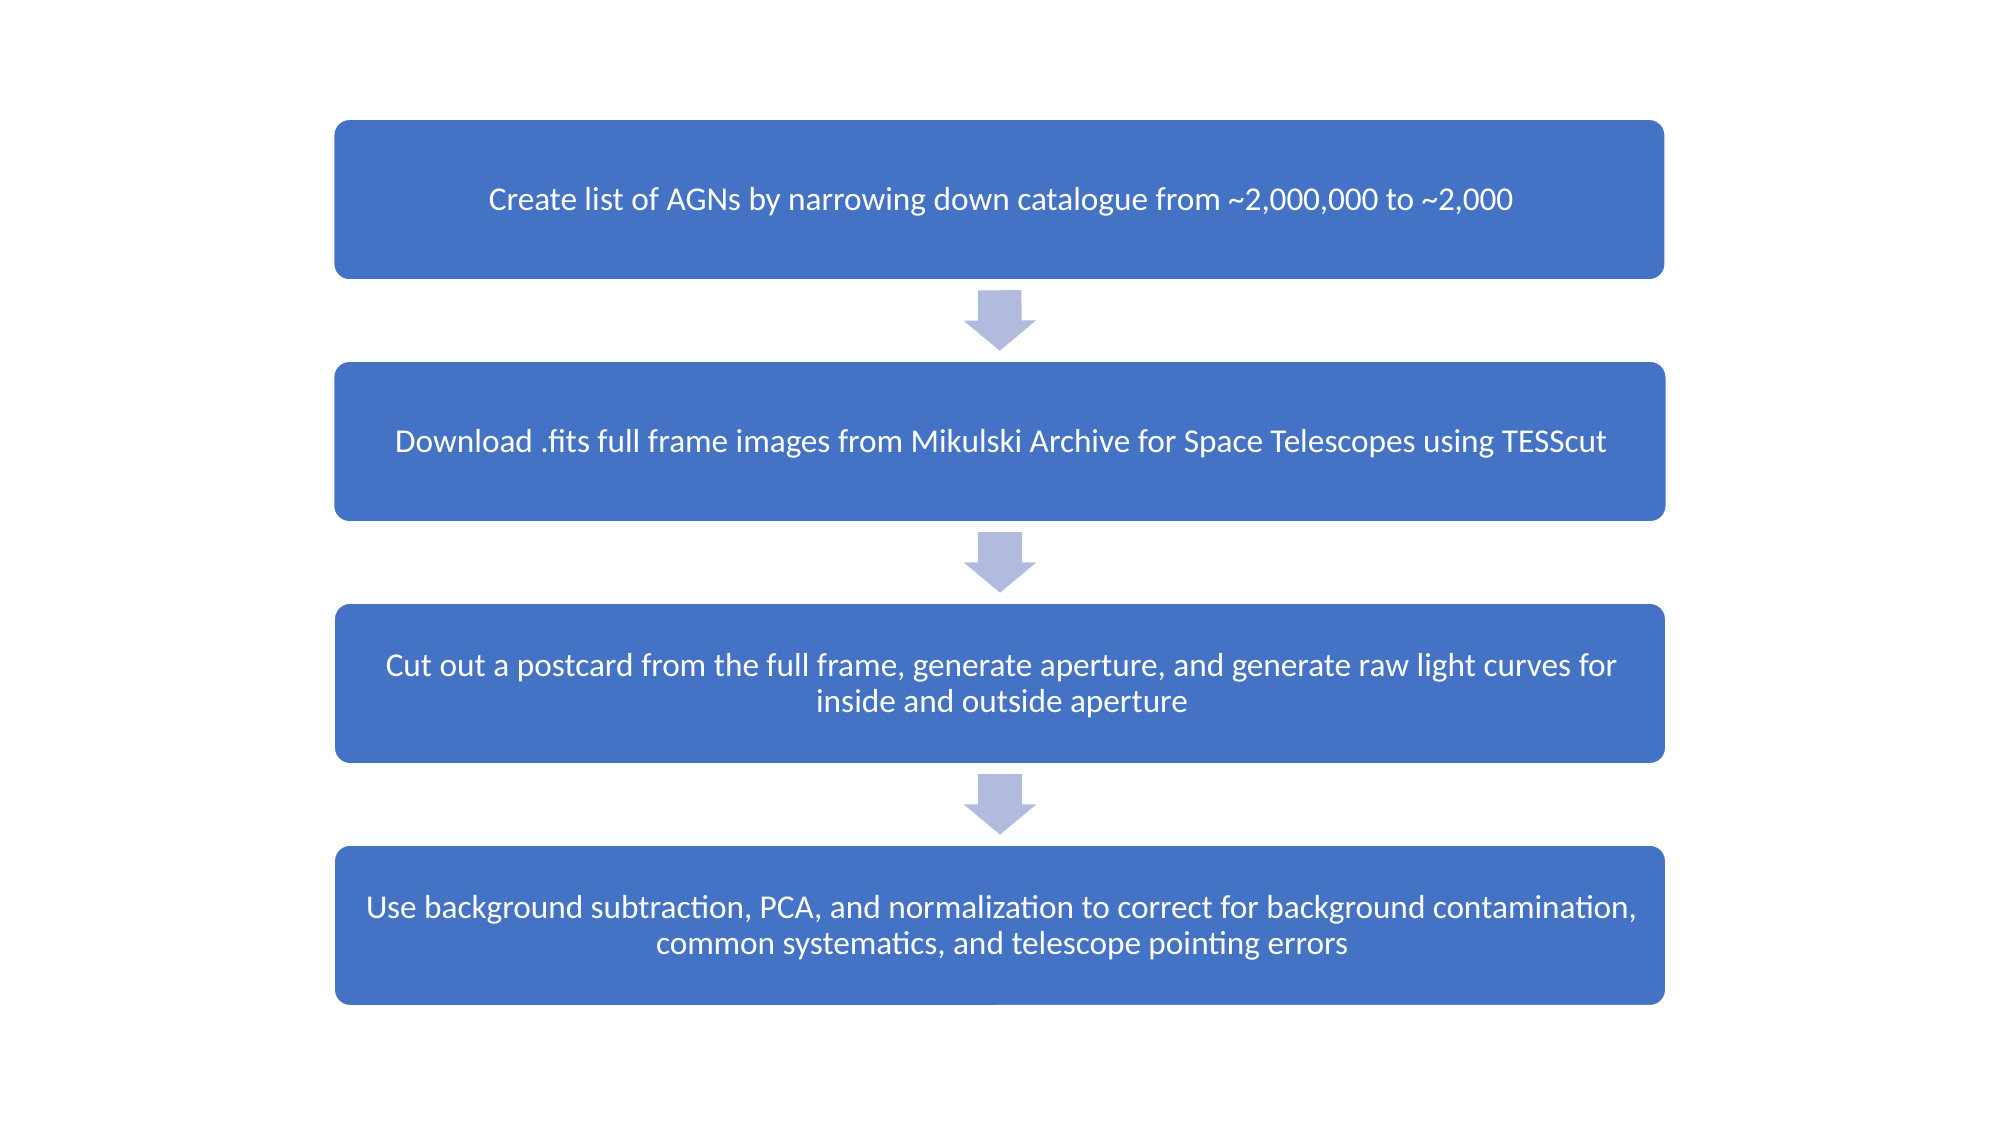

Create list of AGNs by narrowing down catalogue from ~2,000,000 to ~2,000

Download .fits full frame images from Mikulski Archive for Space Telescopes using TESScut

Cut out a postcard from the full frame, generate aperture, and generate raw light curves for inside and outside aperture

Use background subtraction, PCA, and normalization to correct for background contamination, common systematics, and telescope pointing errors